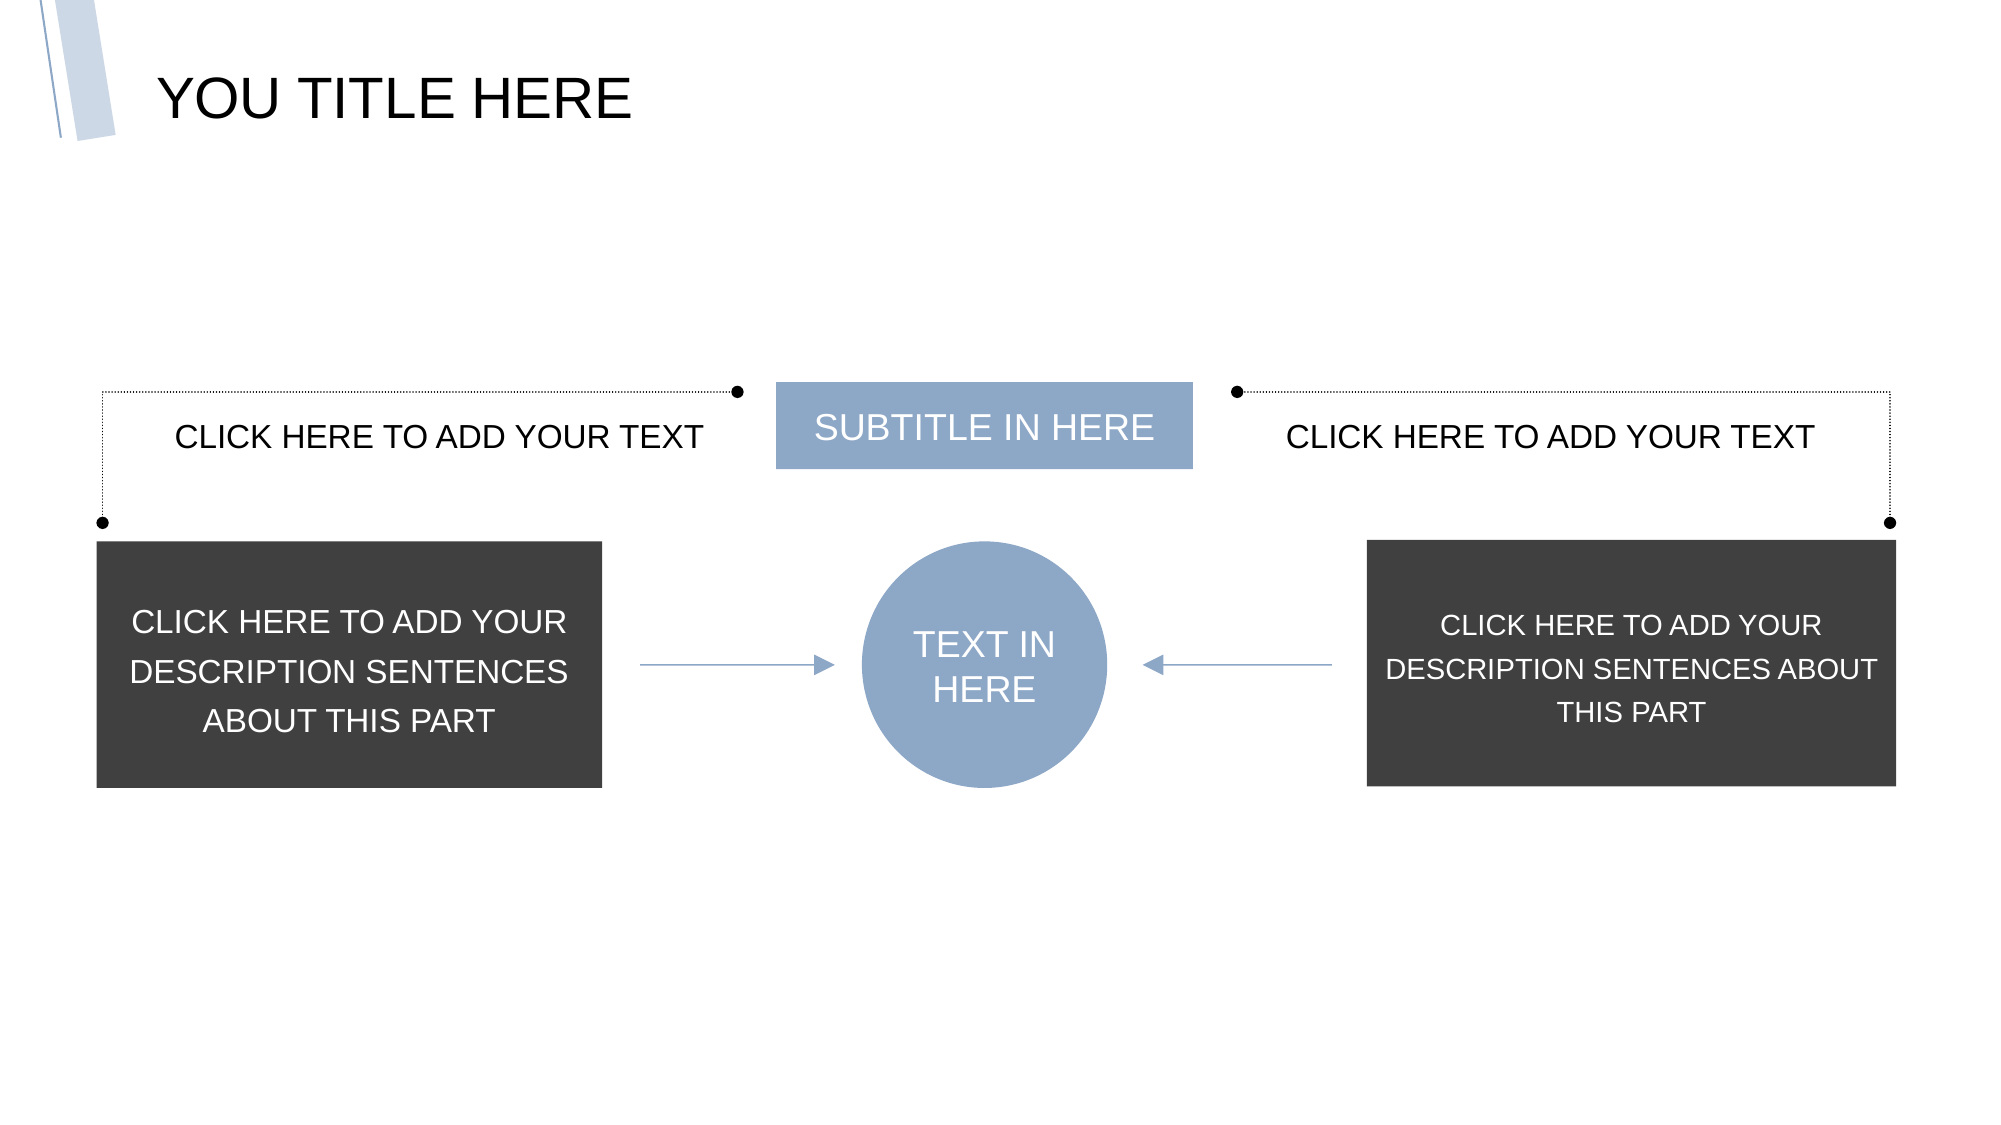

YOU TITLE HERE
SUBTITLE IN HERE

CLICK HERE TO ADD YOUR TEXT
CLICK HERE TO ADD YOUR TEXT
CLICK HERE TO ADD YOUR DESCRIPTION SENTENCES ABOUT THIS PART
CLICK HERE TO ADD YOUR DESCRIPTION SENTENCES ABOUT THIS PART
TEXT IN HERE